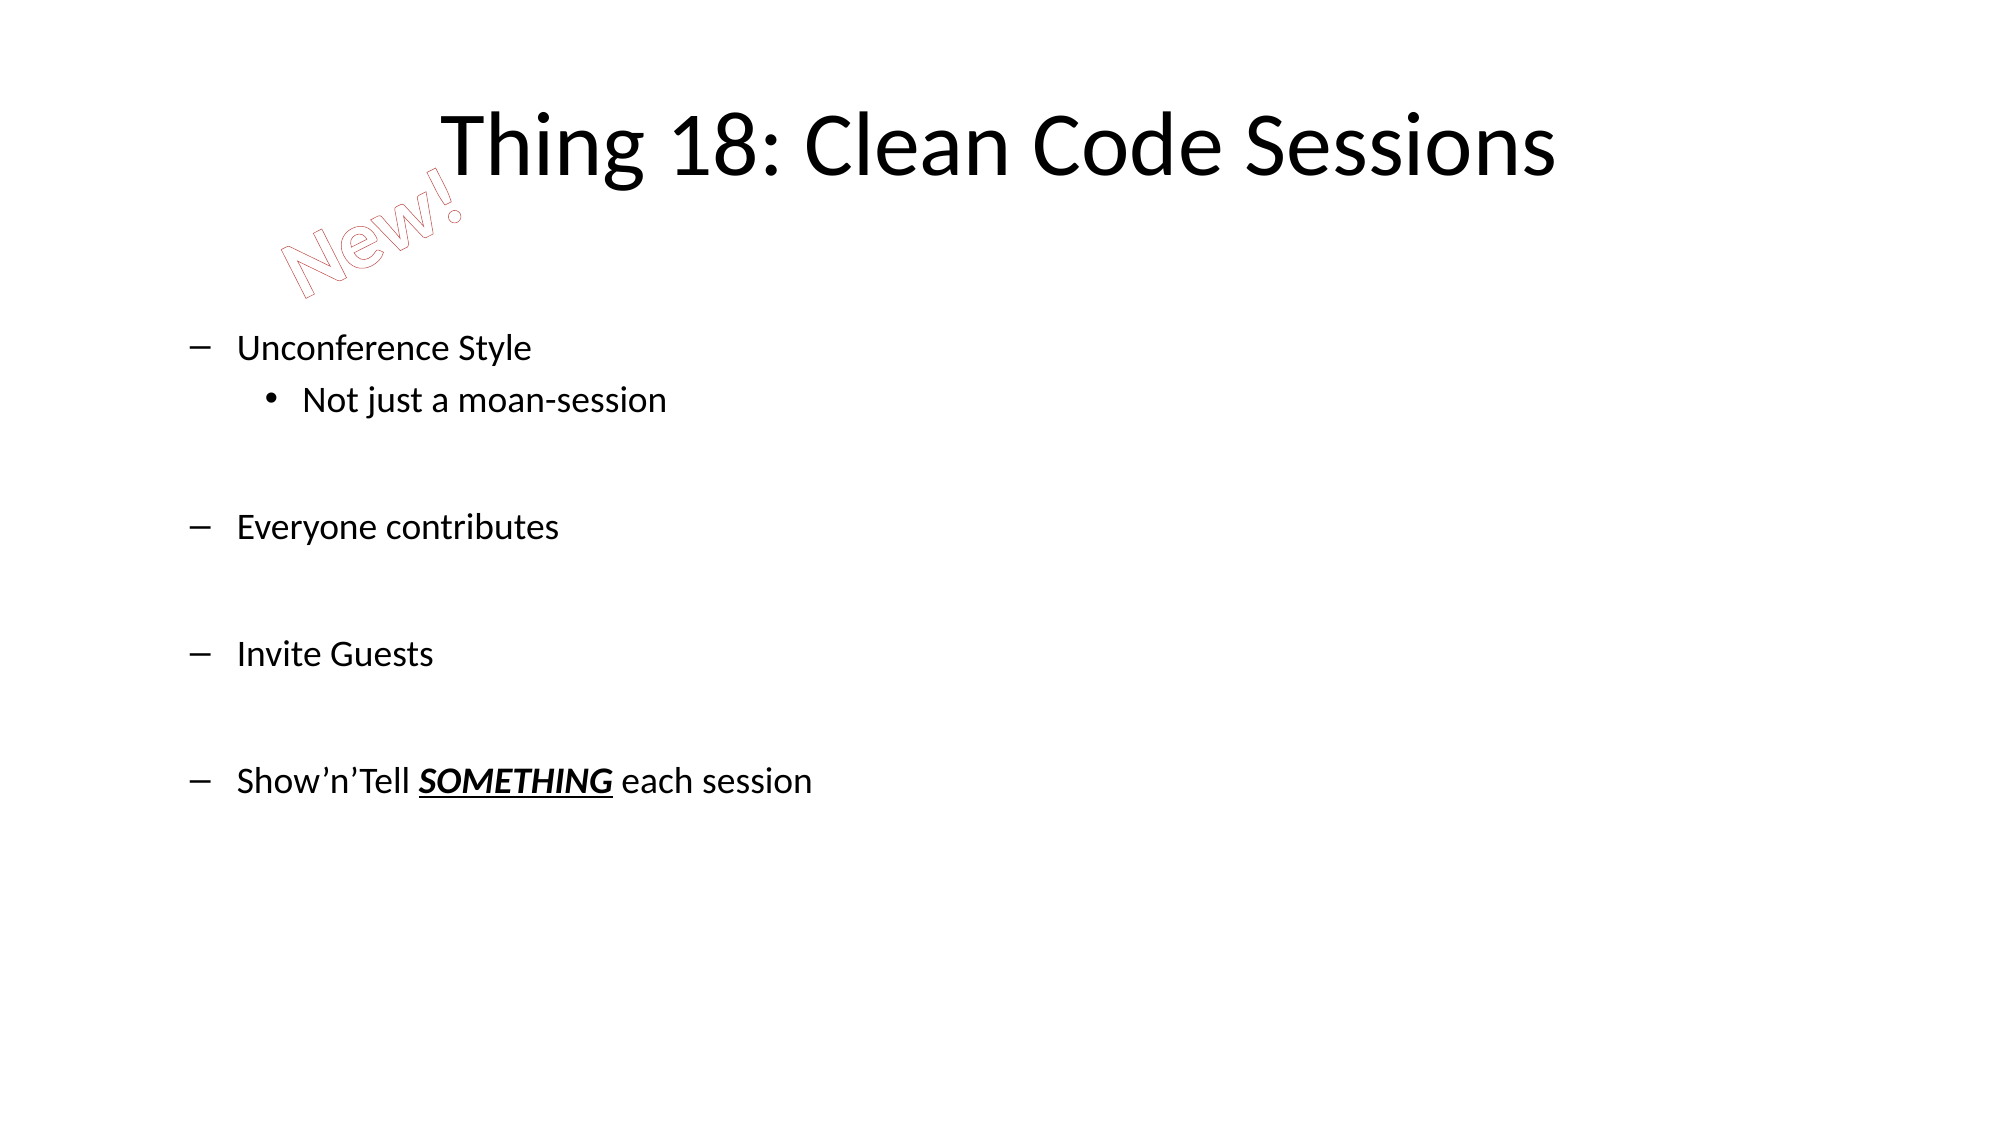

# Thing 18: Clean Code Sessions
New!

Unconference Style
Not just a moan-session

Everyone contributes

Invite Guests

Show’n’Tell SOMETHING each session